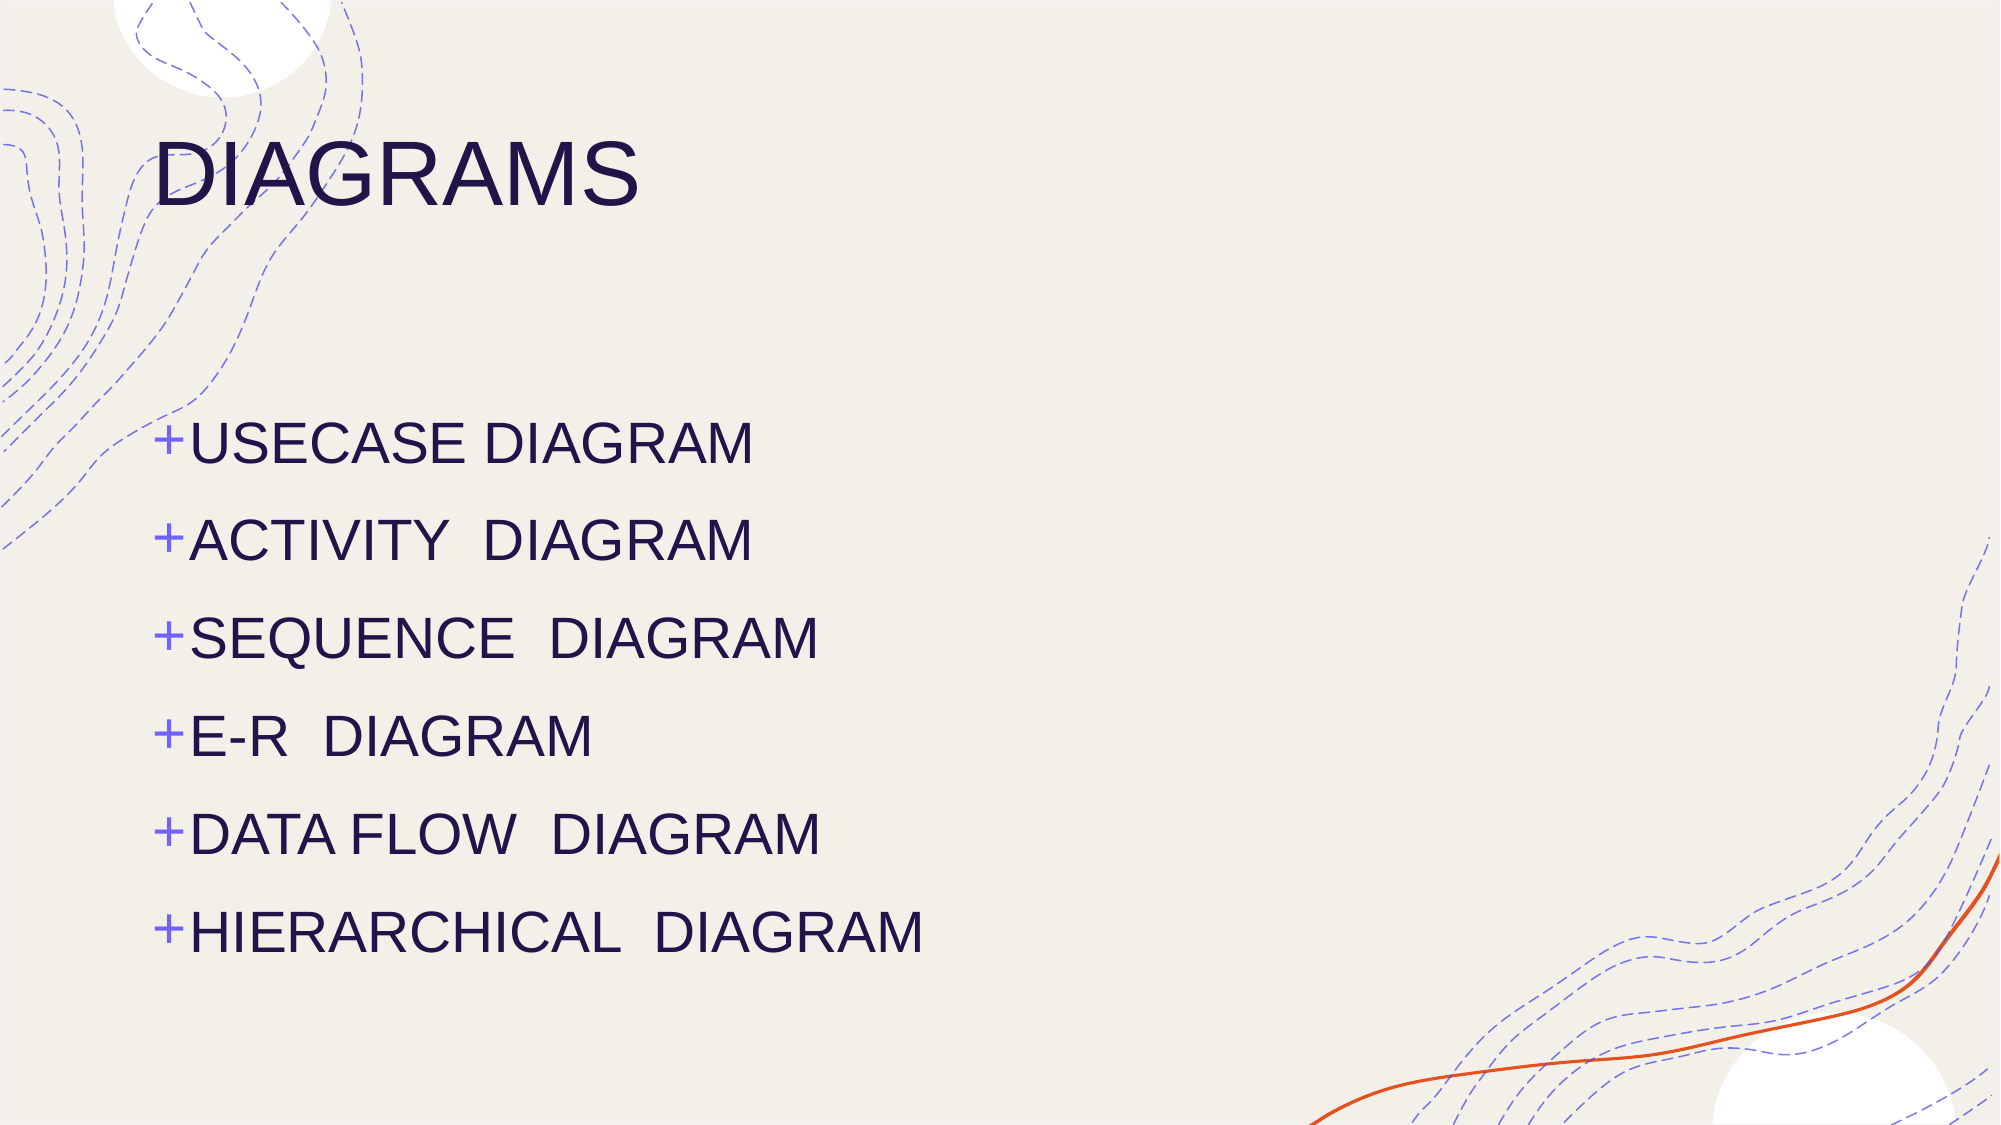

# DIAGRAMS

USECASE DIAGRAM
ACTIVITY  DIAGRAM
SEQUENCE  DIAGRAM
E-R  DIAGRAM
DATA FLOW  DIAGRAM
HIERARCHICAL  DIAGRAM